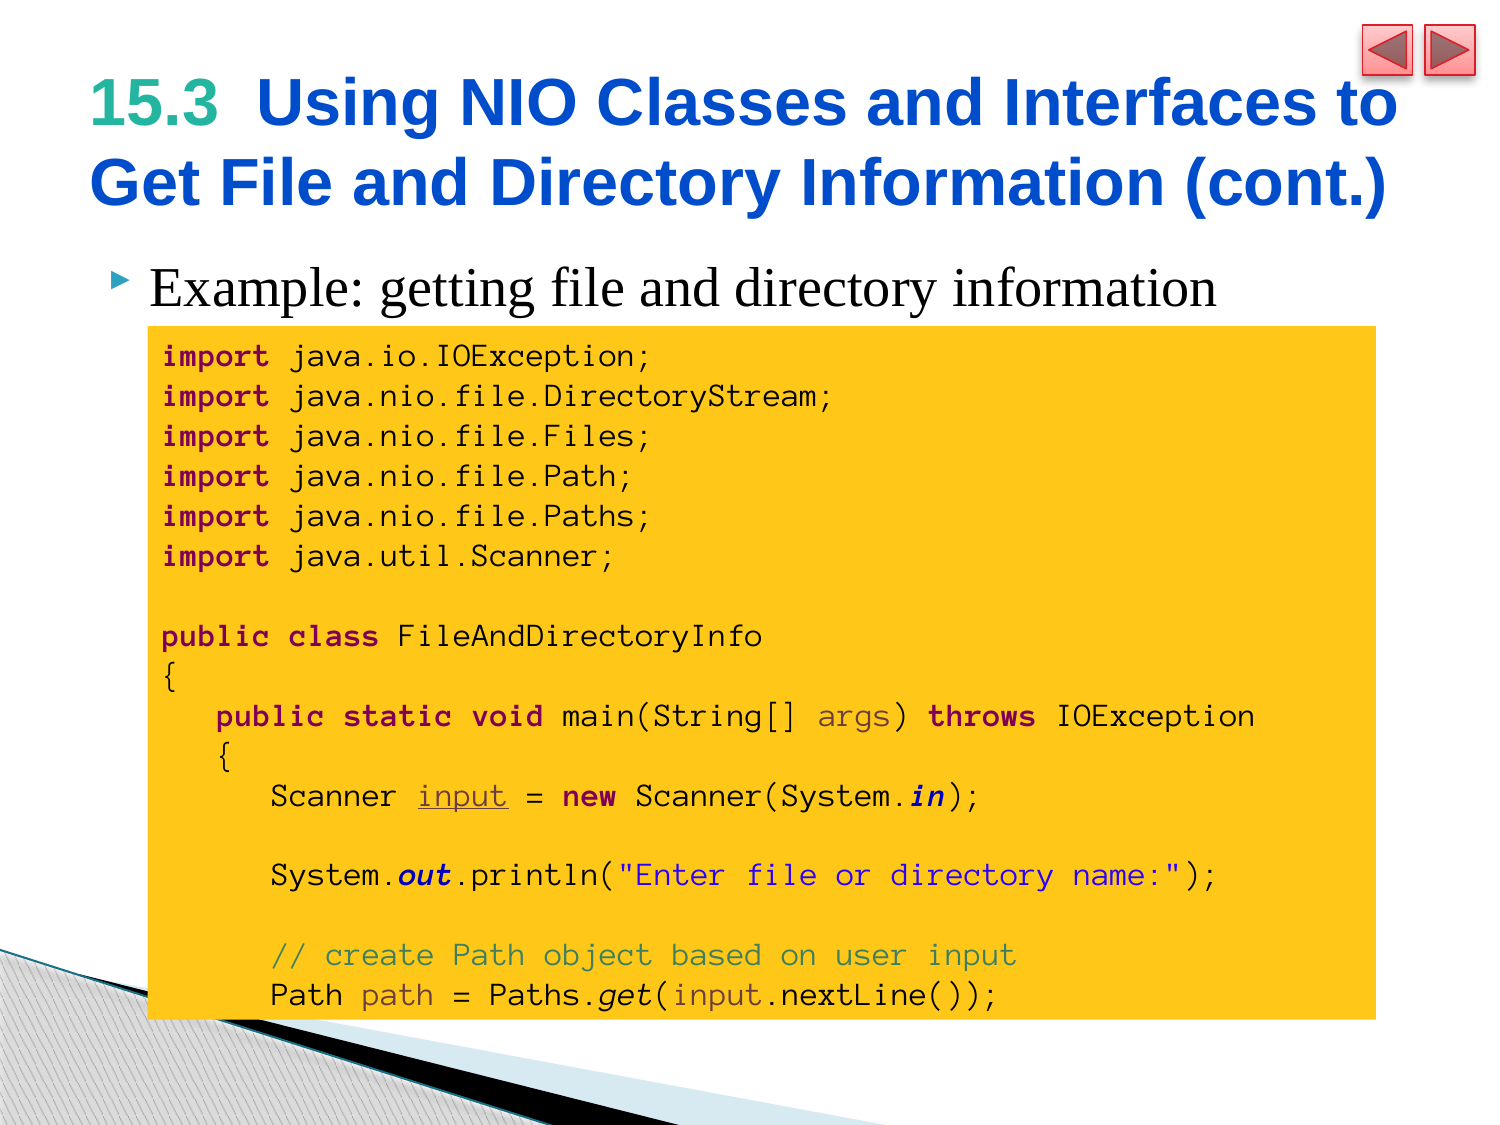

# 15.3  Using NIO Classes and Interfaces to Get File and Directory Information (cont.)
Example: getting file and directory information
import java.io.IOException;
import java.nio.file.DirectoryStream;
import java.nio.file.Files;
import java.nio.file.Path;
import java.nio.file.Paths;
import java.util.Scanner;

public class FileAndDirectoryInfo
{
   public static void main(String[] args) throws IOException
   {
      Scanner input = new Scanner(System.in);

      System.out.println("Enter file or directory name:");

      // create Path object based on user input
      Path path = Paths.get(input.nextLine());